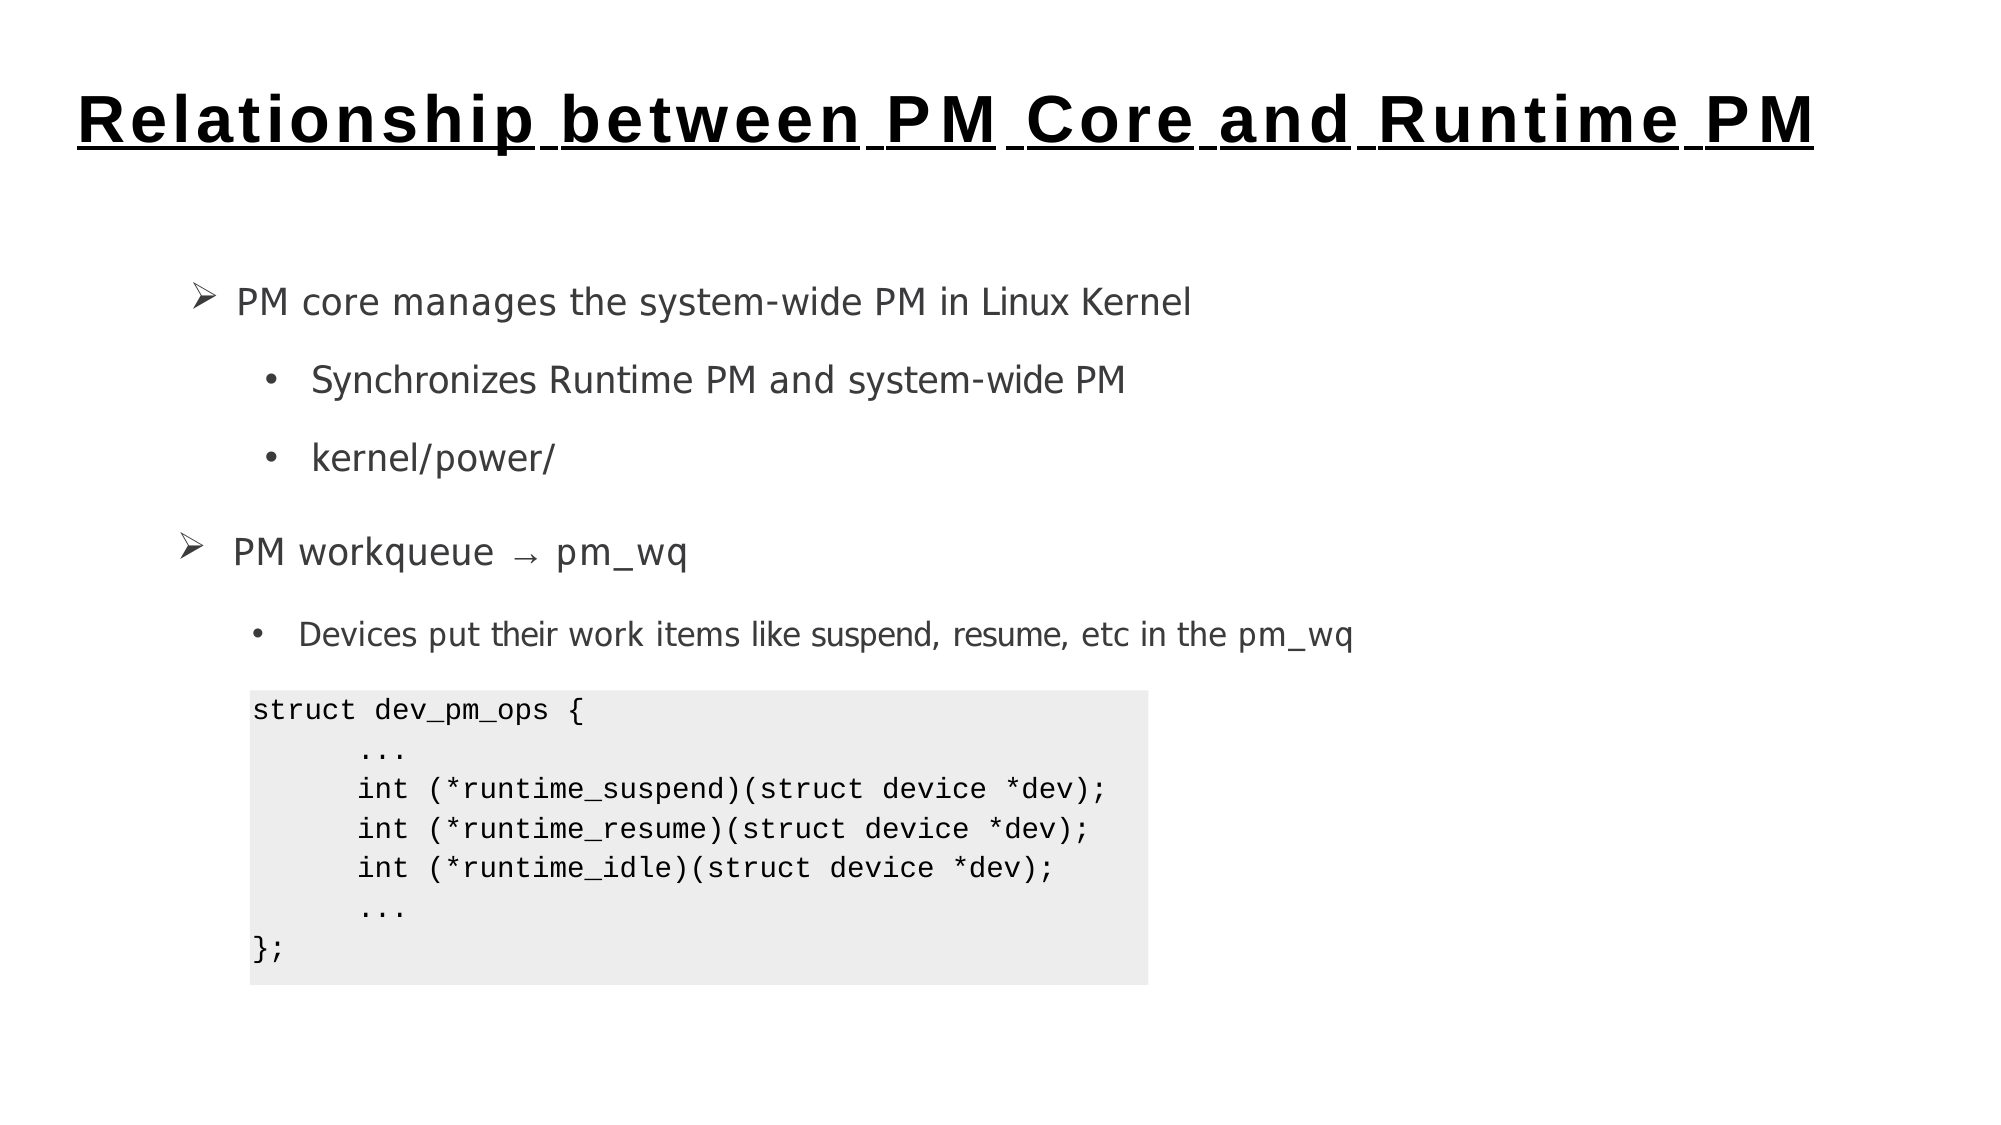

# Relationship between PM Core and Runtime PM
PM core manages the system-wide PM in Linux Kernel
Synchronizes Runtime PM and system-wide PM
kernel/power/

PM workqueue → pm_wq
Devices put their work items like suspend, resume, etc in the pm_wq
struct dev_pm_ops {
...
int (*runtime_suspend)(struct device *dev); int (*runtime_resume)(struct device *dev); int (*runtime_idle)(struct device *dev);
...
};